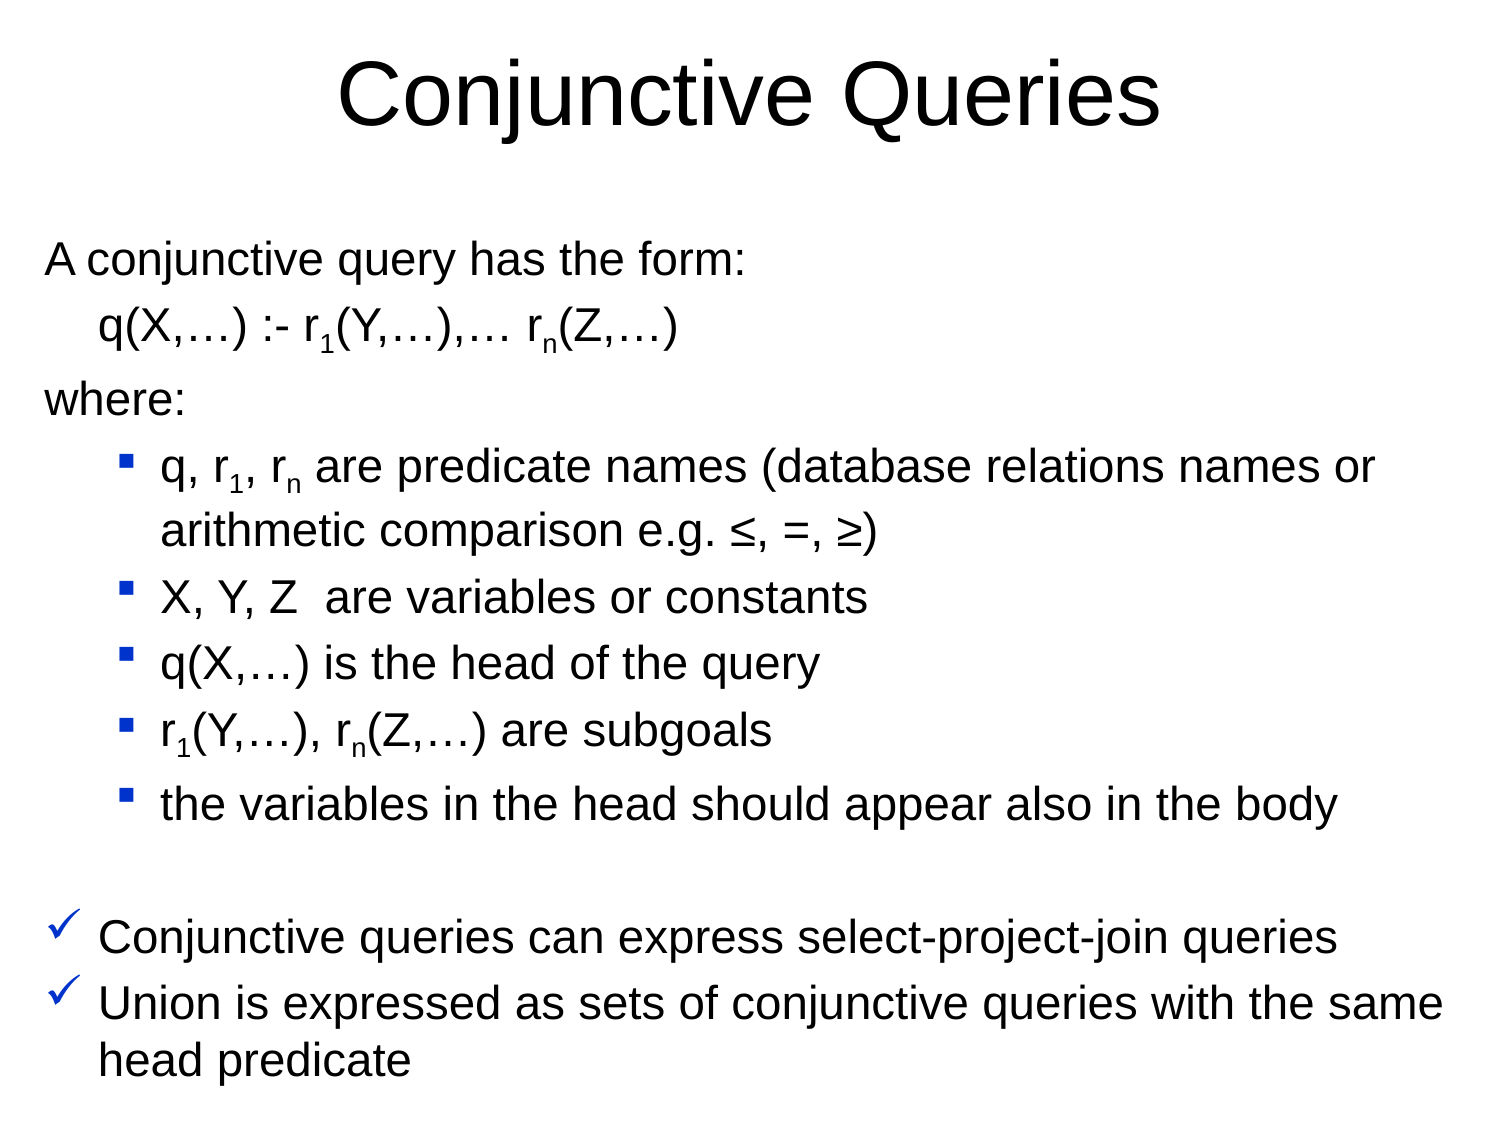

# Conjunctive Queries
A conjunctive query has the form:
		q(X,…) :- r1(Y,…),… rn(Z,…)
where:
q, r1, rn are predicate names (database relations names or arithmetic comparison e.g. ≤, =, ≥)
X, Y, Z  are variables or constants
q(X,…) is the head of the query
r1(Y,…), rn(Z,…) are subgoals
the variables in the head should appear also in the body

Conjunctive queries can express select-project-join queries
Union is expressed as sets of conjunctive queries with the same head predicate